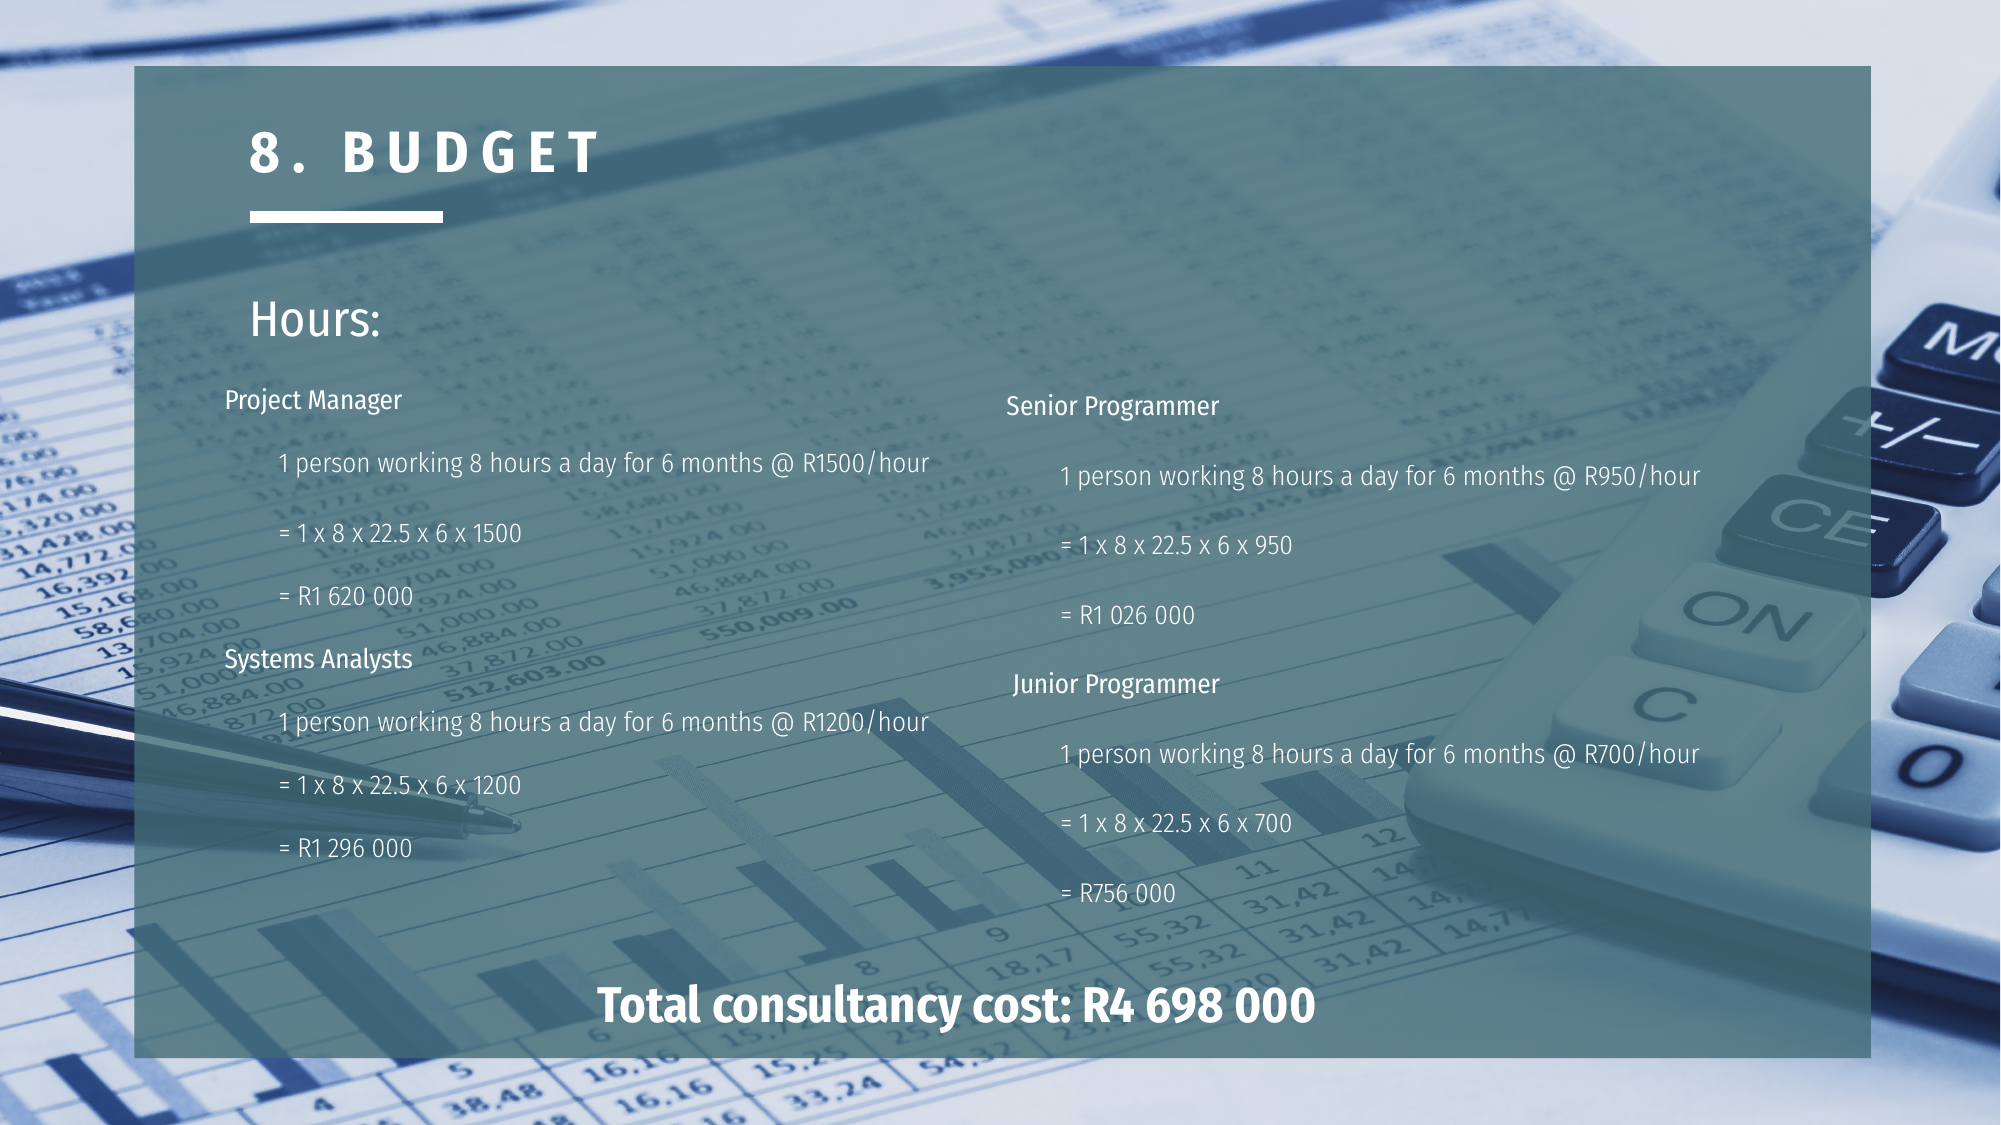

# 8. Budget

Hours:
Senior Programmer
  1 person working 8 hours a day for 6 months @ R950/hour
  = 1 x 8 x 22.5 x 6 x 950
  = R1 026 000
 Junior Programmer
  1 person working 8 hours a day for 6 months @ R700/hour
  = 1 x 8 x 22.5 x 6 x 700
  = R756 000
Project Manager
  1 person working 8 hours a day for 6 months @ R1500/hour
  = 1 x 8 x 22.5 x 6 x 1500
  = R1 620 000
Systems Analysts
  1 person working 8 hours a day for 6 months @ R1200/hour
  = 1 x 8 x 22.5 x 6 x 1200
  = R1 296 000
Total consultancy cost: R4 698 000